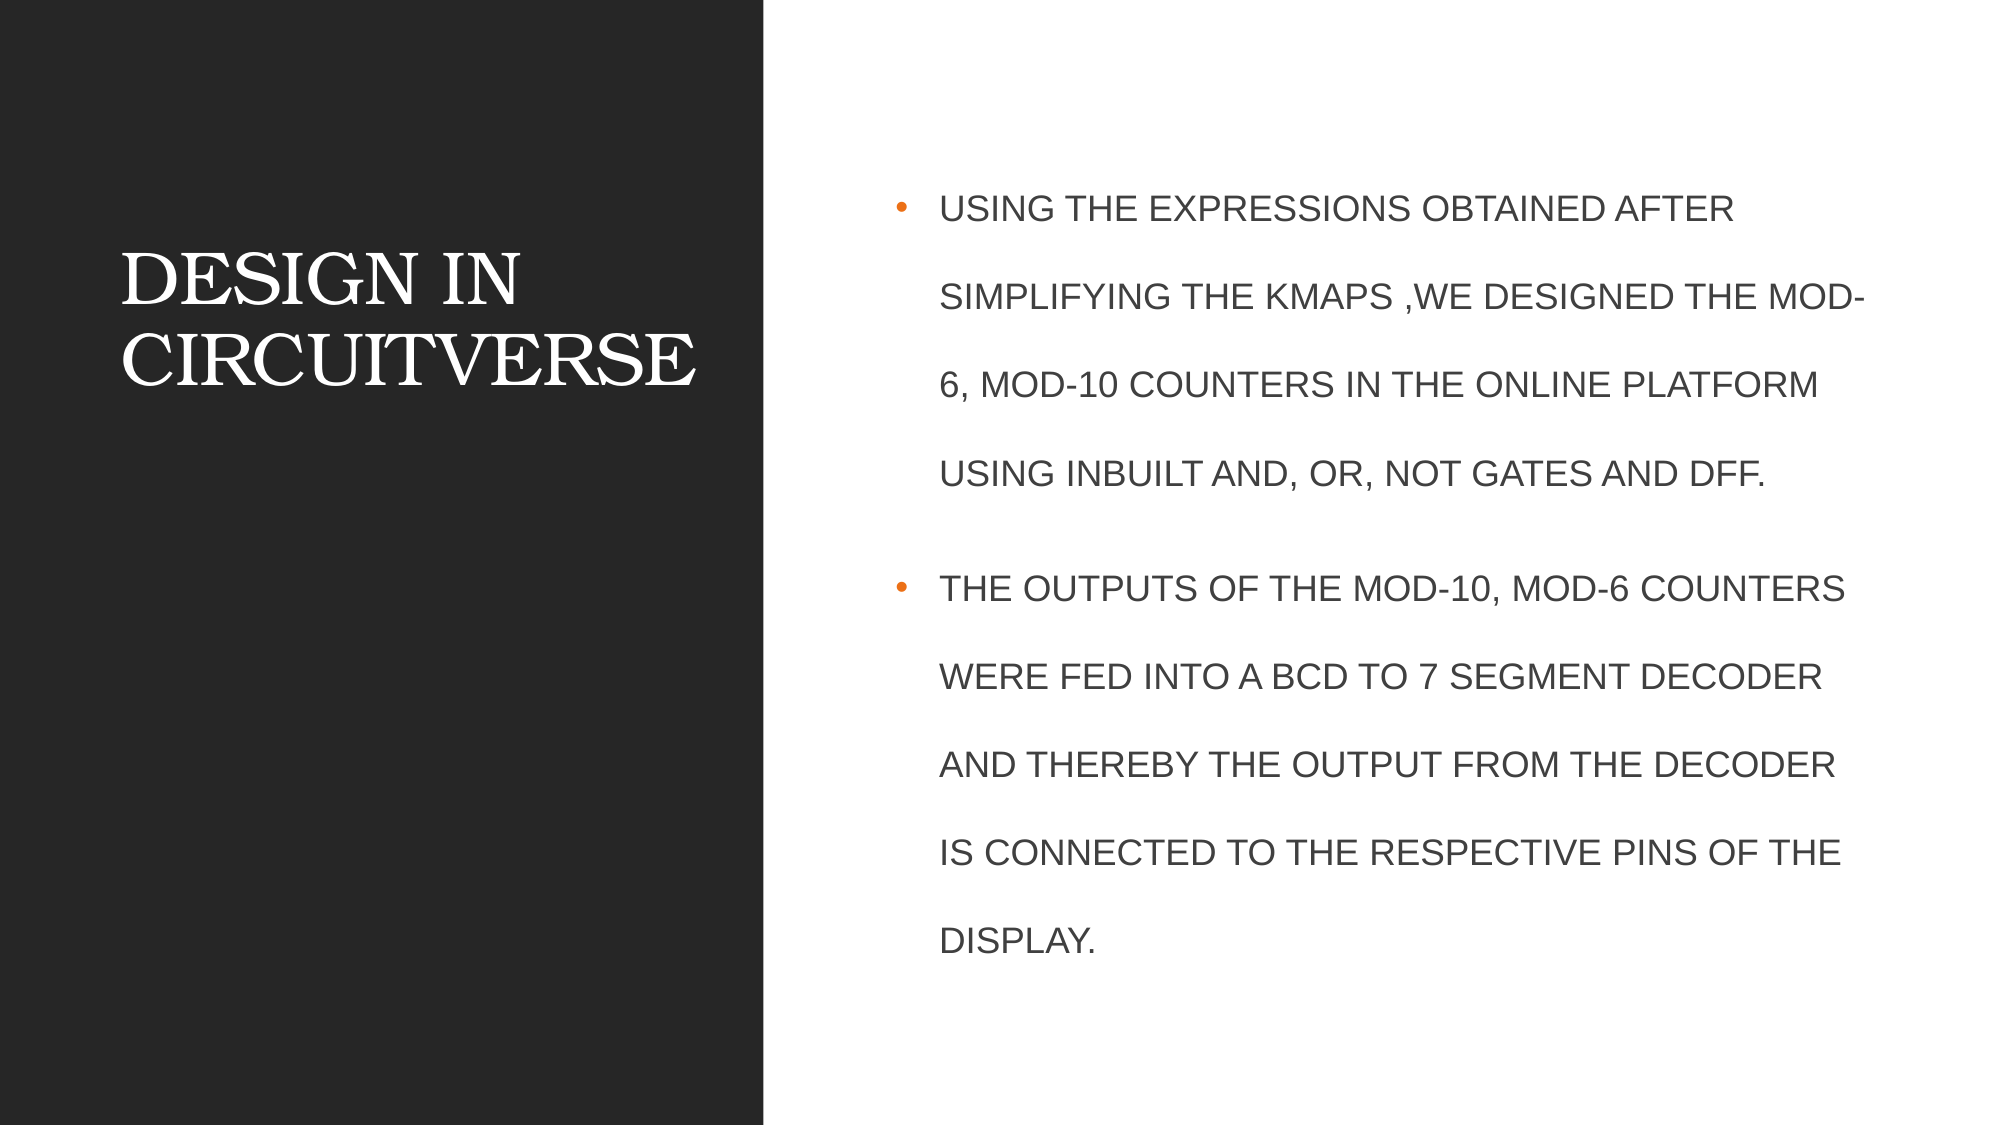

# DESIGN IN CIRCUITVERSE
USING THE EXPRESSIONS OBTAINED AFTER SIMPLIFYING THE KMAPS ,WE DESIGNED THE MOD-6, MOD-10 COUNTERS IN THE ONLINE PLATFORM USING INBUILT AND, OR, NOT GATES AND DFF.
THE OUTPUTS OF THE MOD-10, MOD-6 COUNTERS WERE FED INTO A BCD TO 7 SEGMENT DECODER AND THEREBY THE OUTPUT FROM THE DECODER IS CONNECTED TO THE RESPECTIVE PINS OF THE DISPLAY.